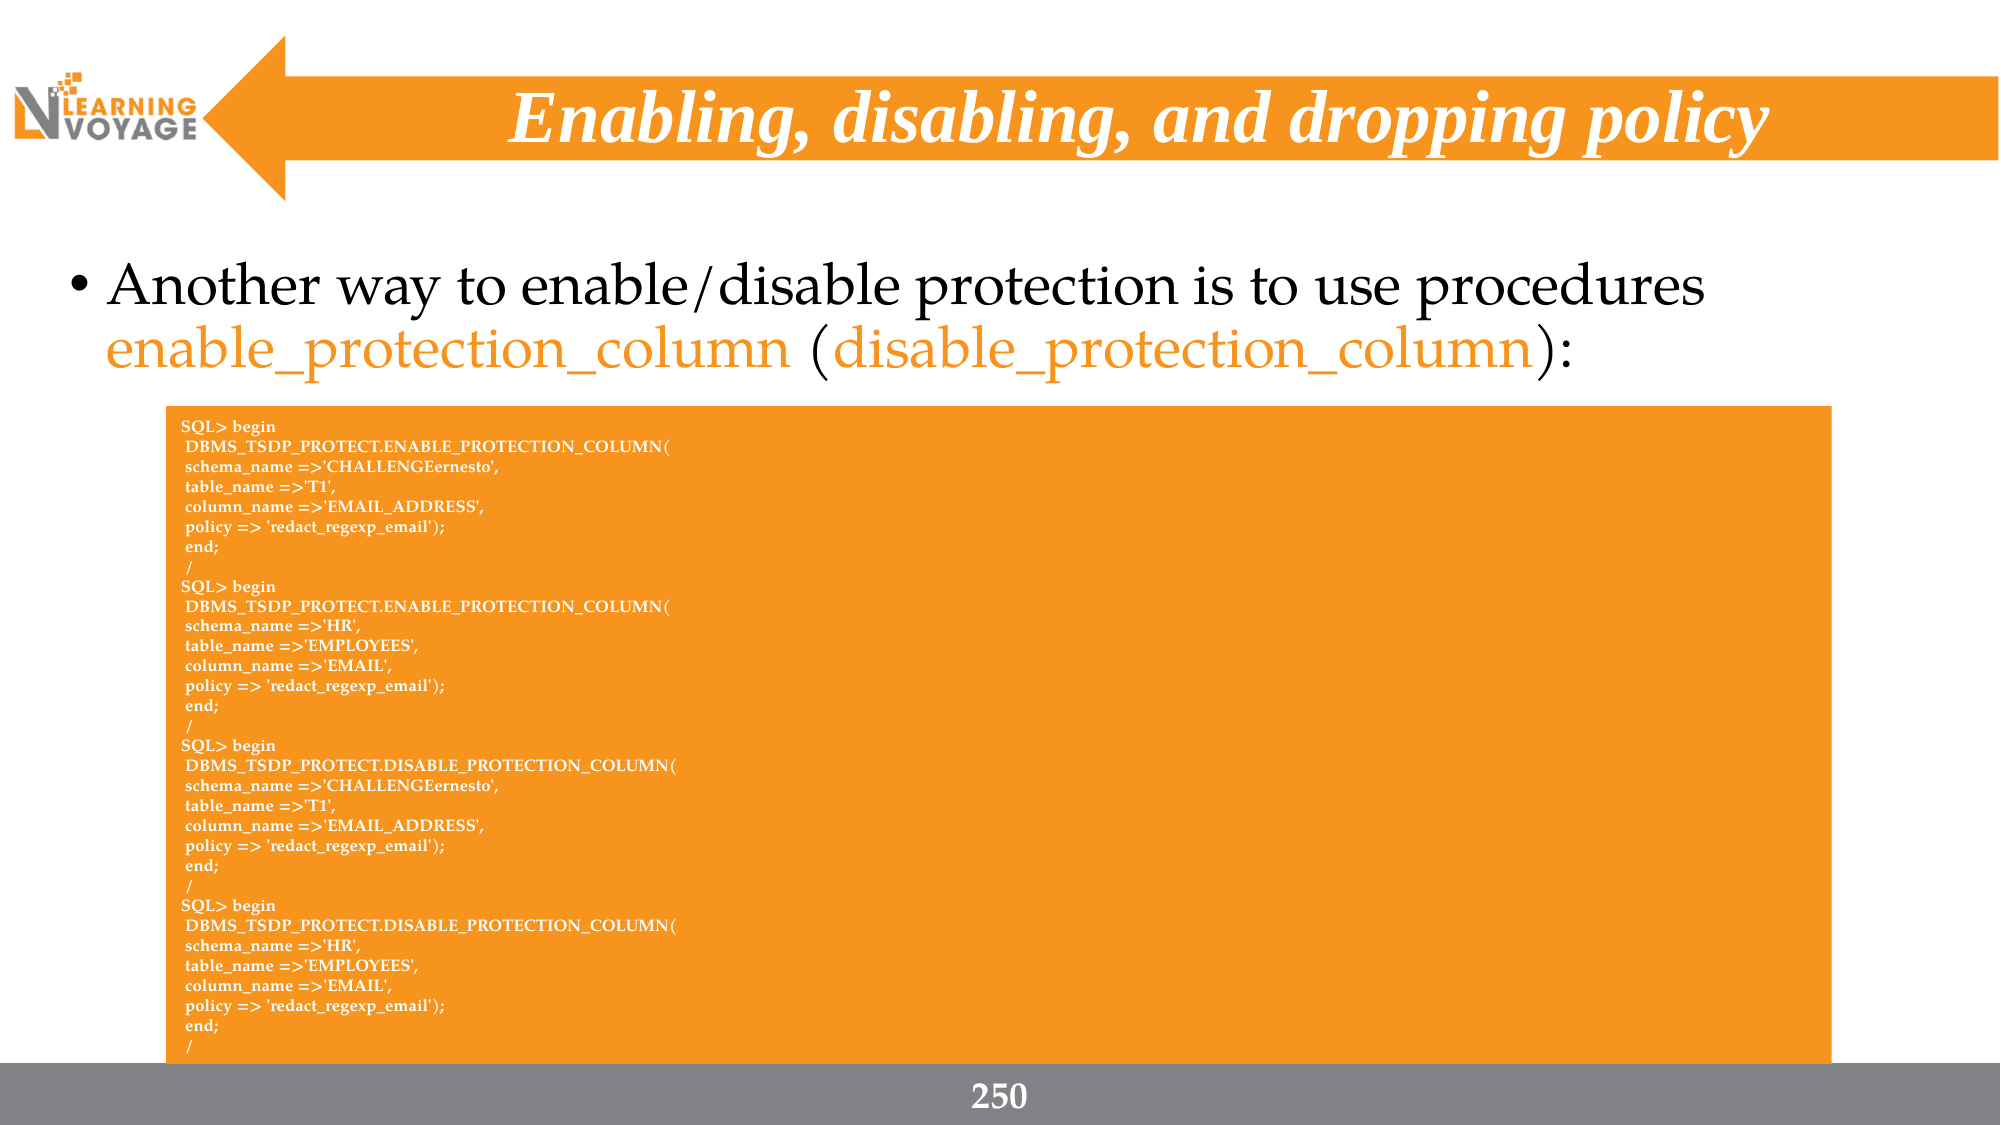

# Enabling, disabling, and dropping policy
Another way to enable/disable protection is to use procedures enable_protection_column (disable_protection_column):

SQL> begin
 DBMS_TSDP_PROTECT.ENABLE_PROTECTION_COLUMN(
 schema_name =>'CHALLENGEernesto',
 table_name =>'T1',
 column_name =>'EMAIL_ADDRESS',
 policy => 'redact_regexp_email');
 end;
 /
SQL> begin
 DBMS_TSDP_PROTECT.ENABLE_PROTECTION_COLUMN(
 schema_name =>'HR',
 table_name =>'EMPLOYEES',
 column_name =>'EMAIL',
 policy => 'redact_regexp_email');
 end;
 /
SQL> begin
 DBMS_TSDP_PROTECT.DISABLE_PROTECTION_COLUMN(
 schema_name =>'CHALLENGEernesto',
 table_name =>'T1',
 column_name =>'EMAIL_ADDRESS',
 policy => 'redact_regexp_email');
 end;
 /
SQL> begin
 DBMS_TSDP_PROTECT.DISABLE_PROTECTION_COLUMN(
 schema_name =>'HR',
 table_name =>'EMPLOYEES',
 column_name =>'EMAIL',
 policy => 'redact_regexp_email');
 end;
 /
250